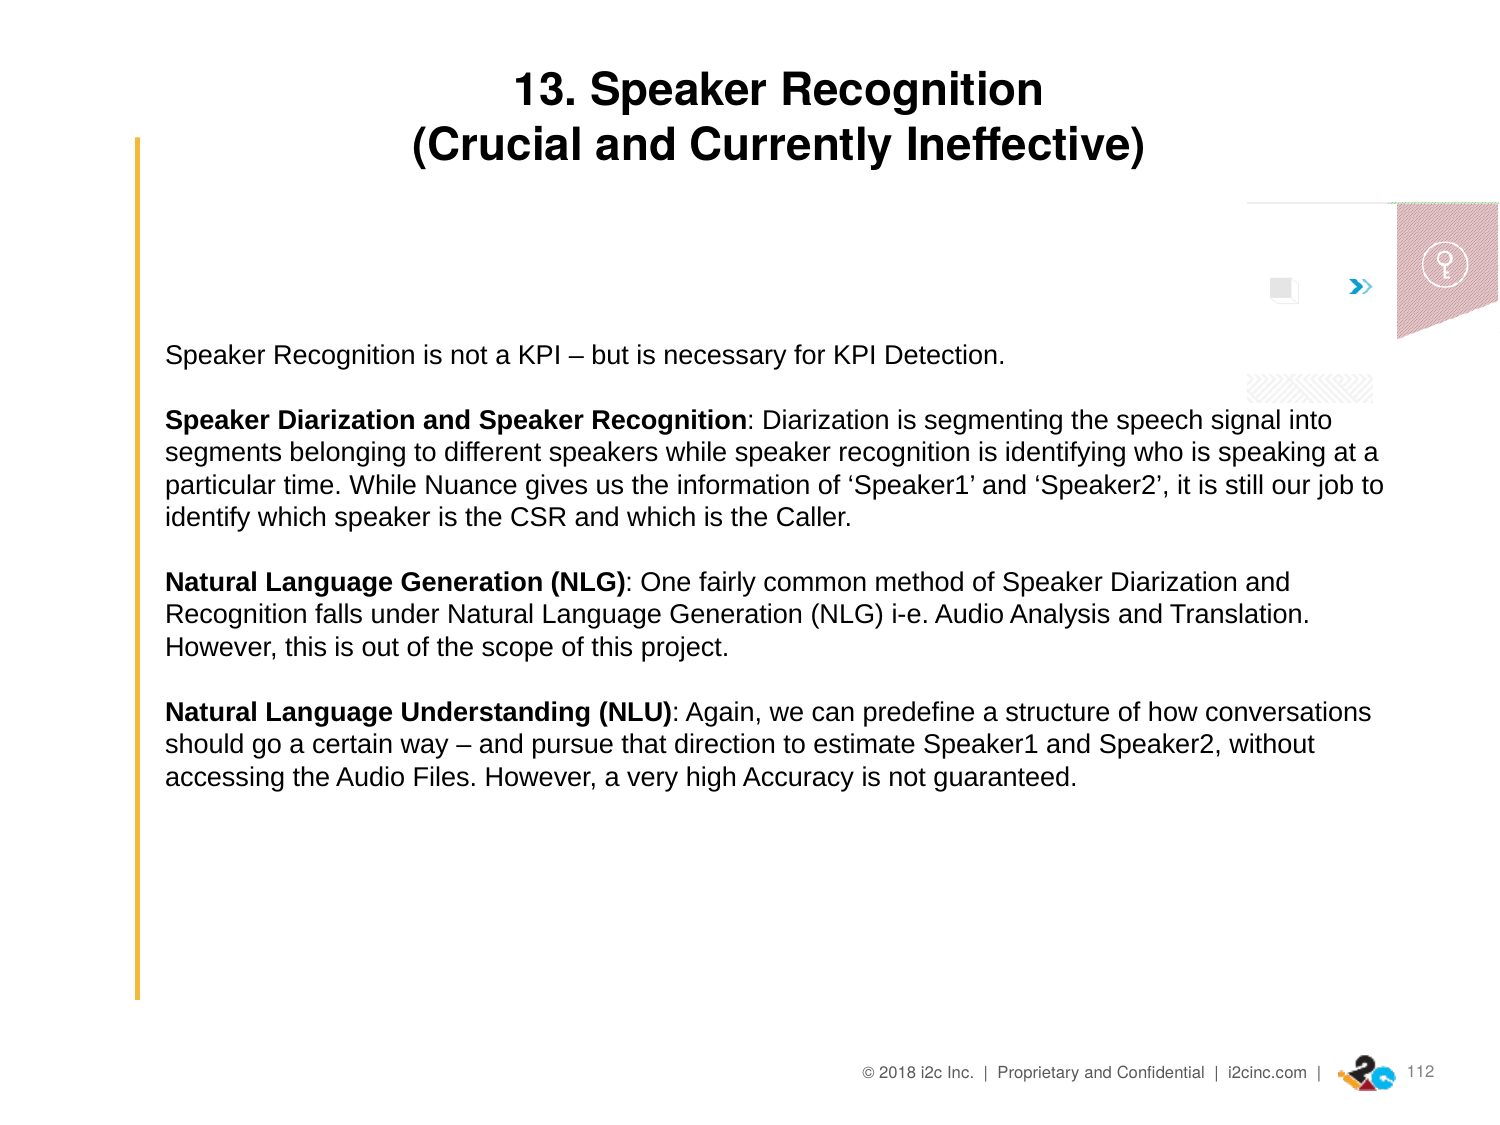

13. Speaker Recognition
(Crucial and Currently Ineffective)
Speaker Recognition is not a KPI – but is necessary for KPI Detection.

Speaker Diarization and Speaker Recognition: Diarization is segmenting the speech signal into segments belonging to different speakers while speaker recognition is identifying who is speaking at a particular time. While Nuance gives us the information of ‘Speaker1’ and ‘Speaker2’, it is still our job to identify which speaker is the CSR and which is the Caller.

Natural Language Generation (NLG): One fairly common method of Speaker Diarization and Recognition falls under Natural Language Generation (NLG) i-e. Audio Analysis and Translation. However, this is out of the scope of this project.

Natural Language Understanding (NLU): Again, we can predefine a structure of how conversations should go a certain way – and pursue that direction to estimate Speaker1 and Speaker2, without accessing the Audio Files. However, a very high Accuracy is not guaranteed.